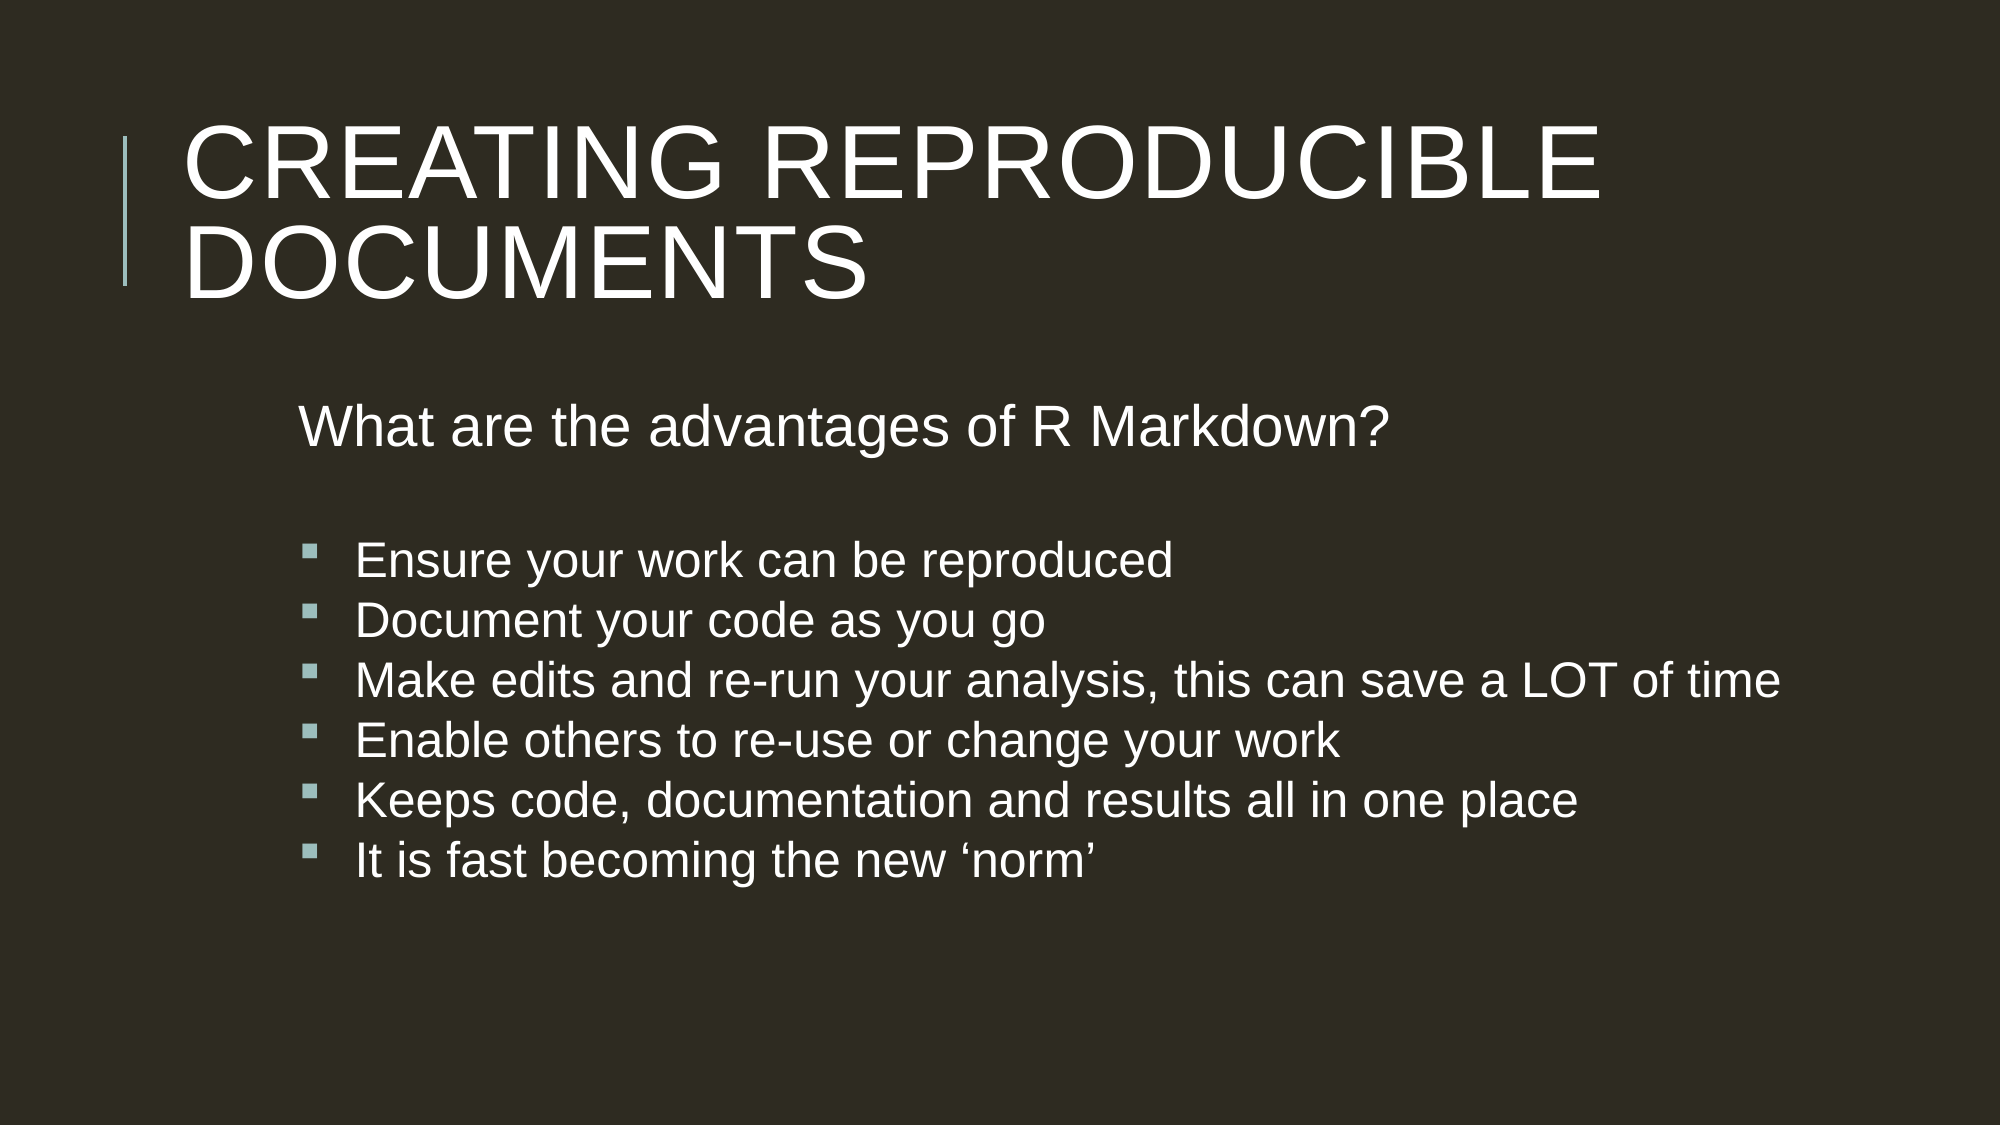

# Creating reproducible documents
What are the advantages of R Markdown?

Ensure your work can be reproduced
Document your code as you go
Make edits and re-run your analysis, this can save a LOT of time
Enable others to re-use or change your work
Keeps code, documentation and results all in one place
It is fast becoming the new ‘norm’